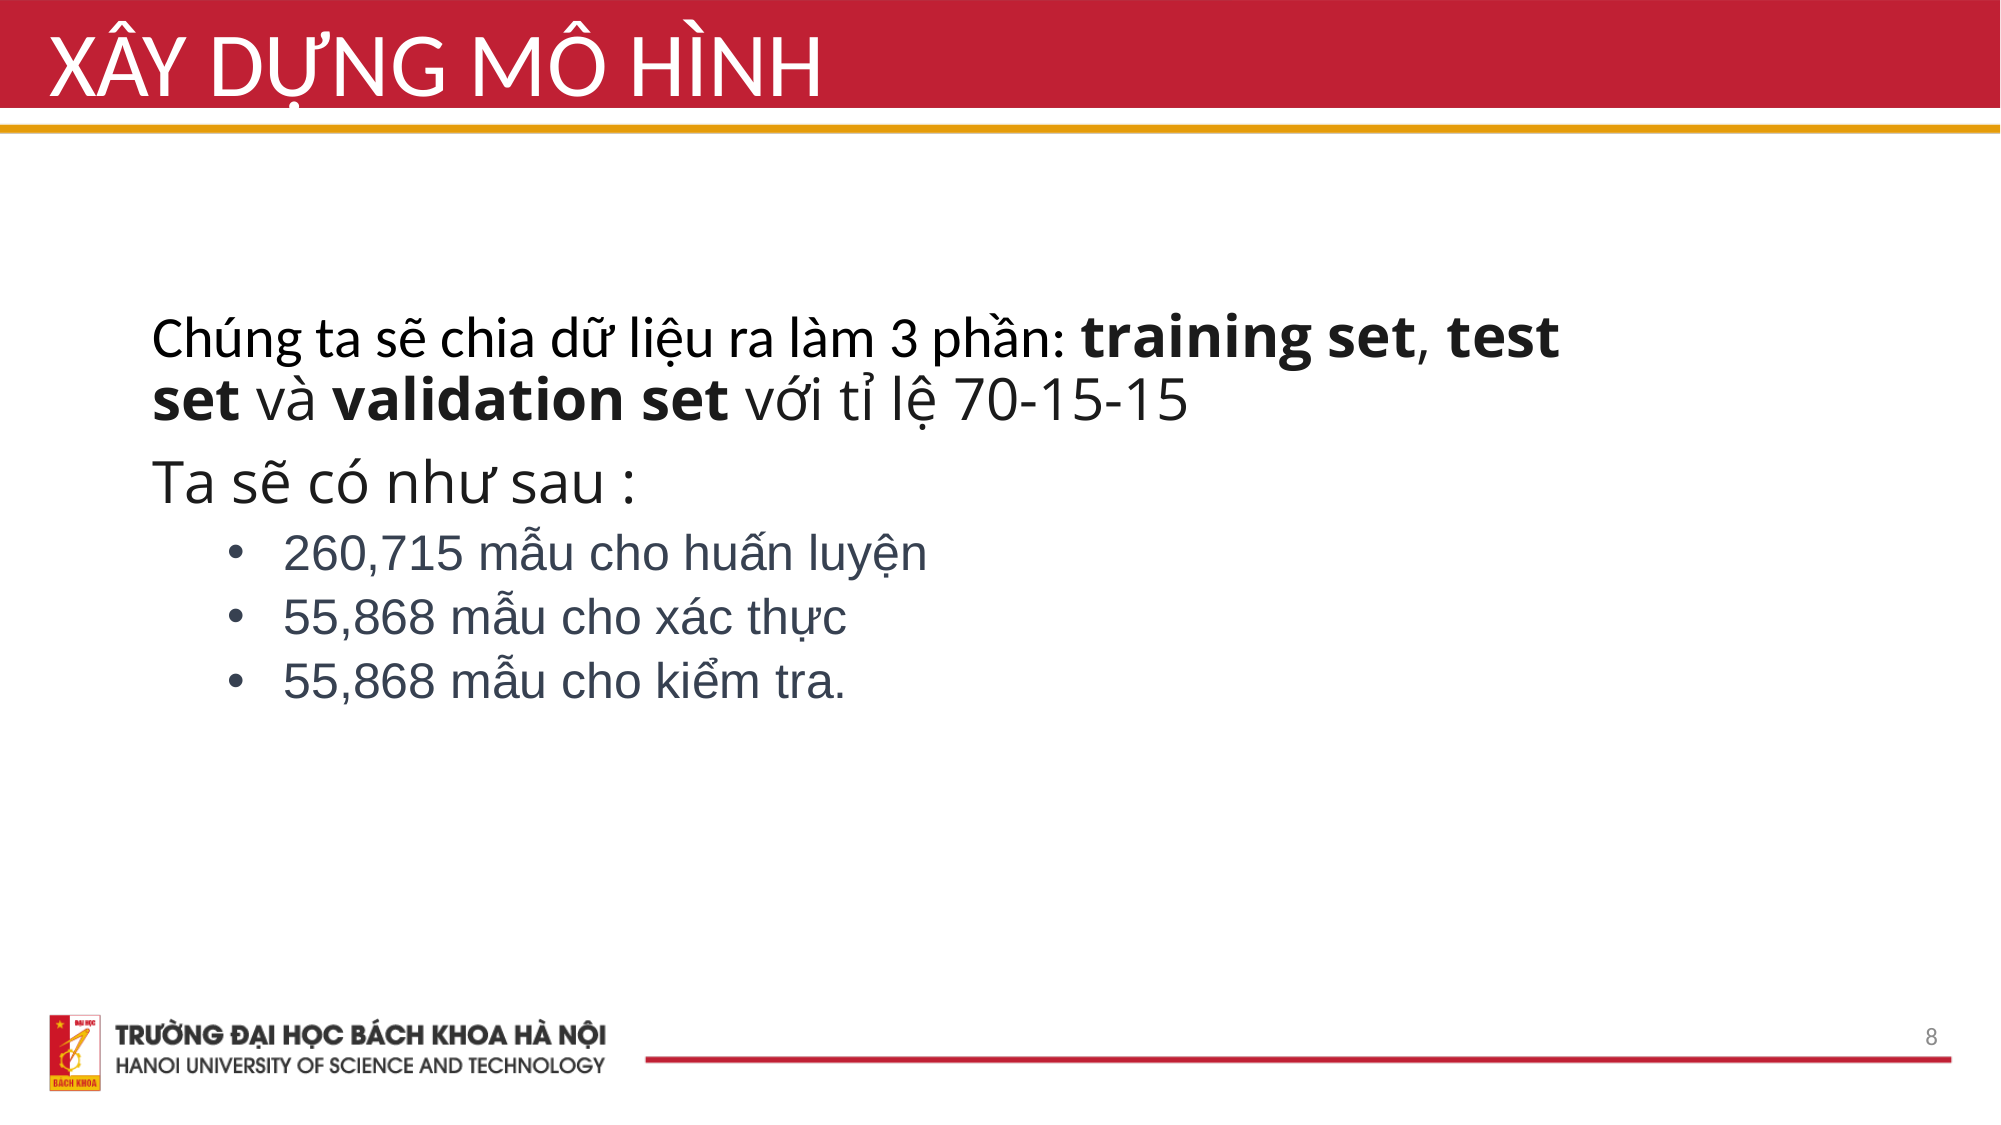

# XÂY DỰNG MÔ HÌNH
Chúng ta sẽ chia dữ liệu ra làm 3 phần: training set, test set và validation set với tỉ lệ 70-15-15
Ta sẽ có như sau :
260,715 mẫu cho huấn luyện
55,868 mẫu cho xác thực
55,868 mẫu cho kiểm tra.
8